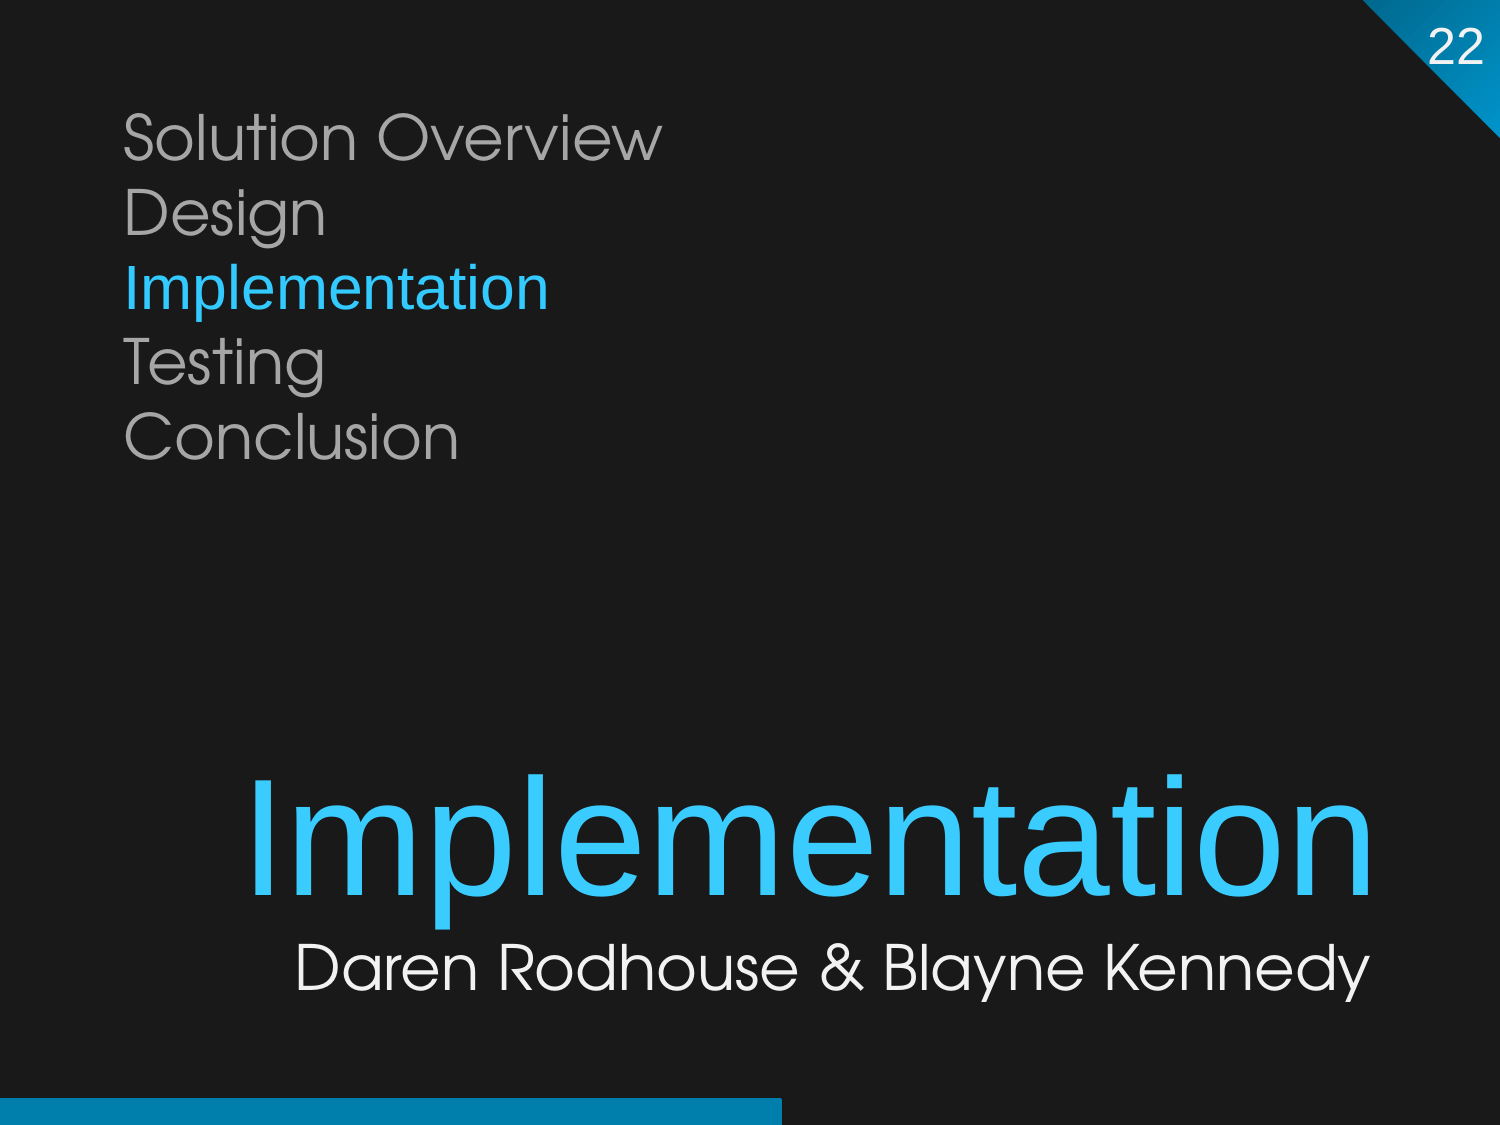

22
Solution Overview
Design
Implementation
Testing
Conclusion
Implementation
Daren Rodhouse & Blayne Kennedy